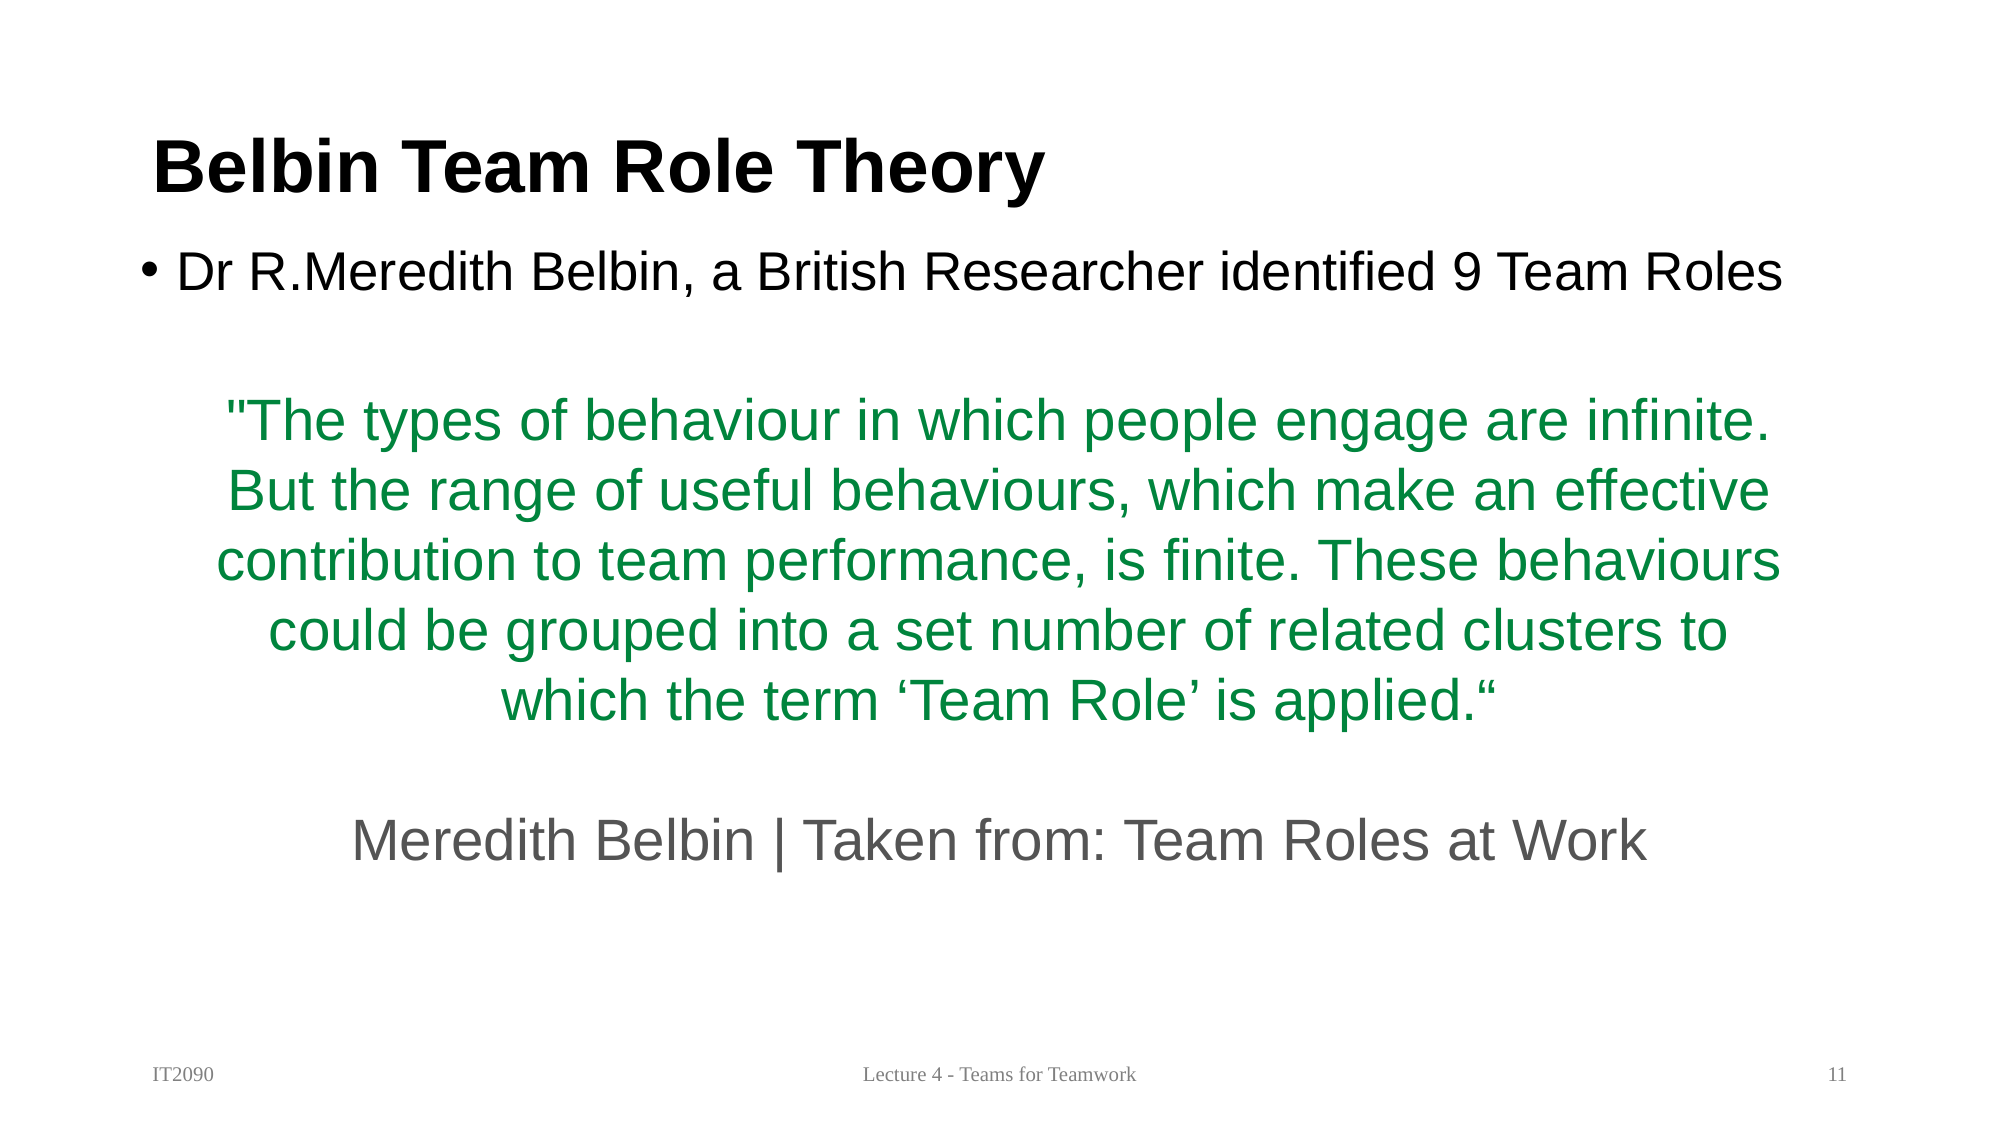

# Belbin Team Role Theory
Dr R.Meredith Belbin, a British Researcher identified 9 Team Roles

"The types of behaviour in which people engage are infinite. But the range of useful behaviours, which make an effective contribution to team performance, is finite. These behaviours could be grouped into a set number of related clusters to which the term ‘Team Role’ is applied.“

Meredith Belbin | Taken from: Team Roles at Work
IT2090
Lecture 4 - Teams for Teamwork
11